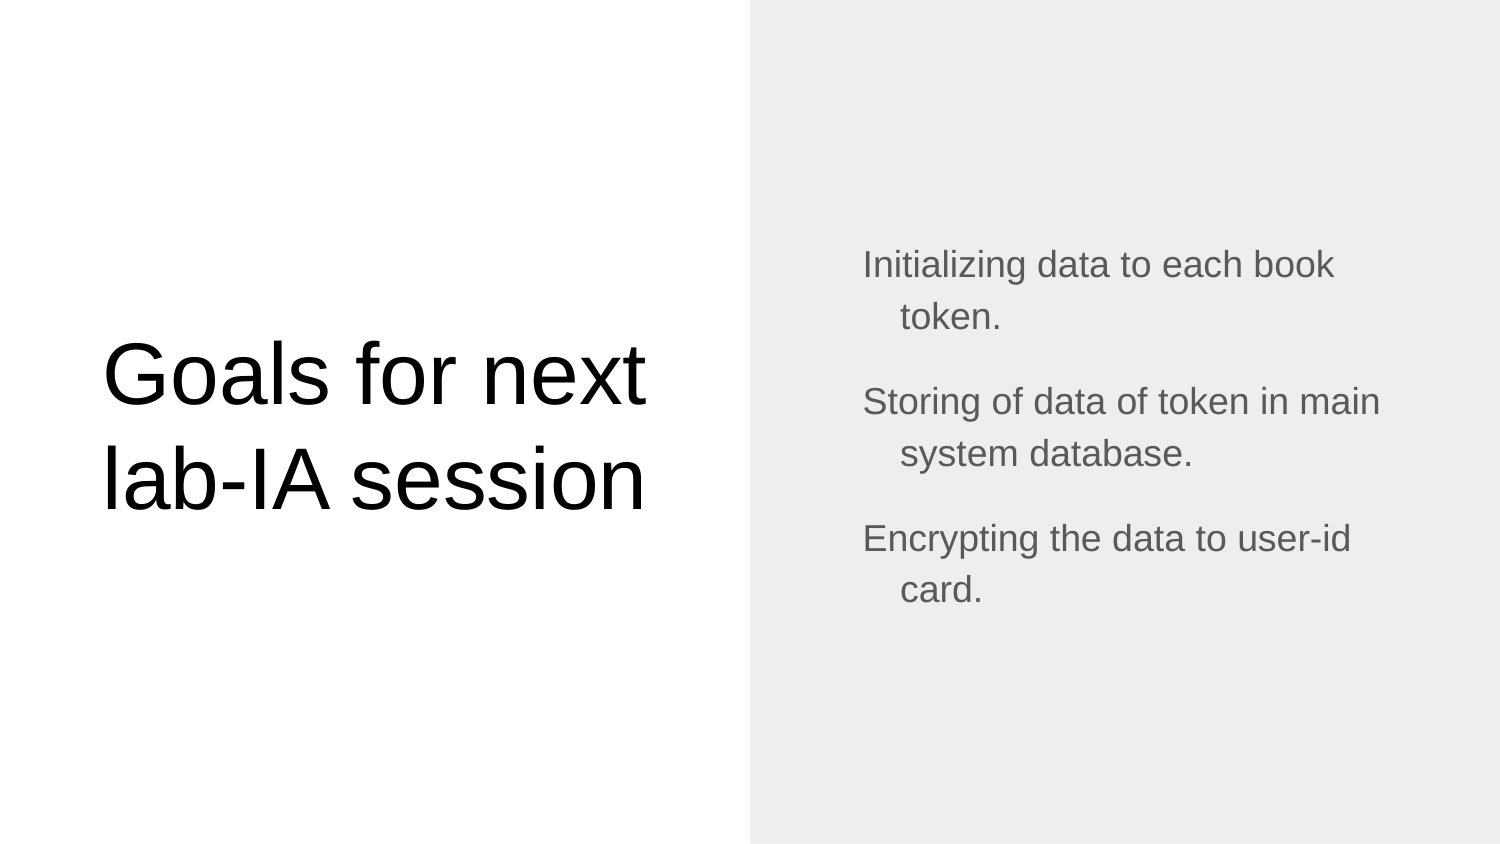

Initializing data to each book token.
Storing of data of token in main system database.
Encrypting the data to user-id card.
# Goals for next lab-IA session